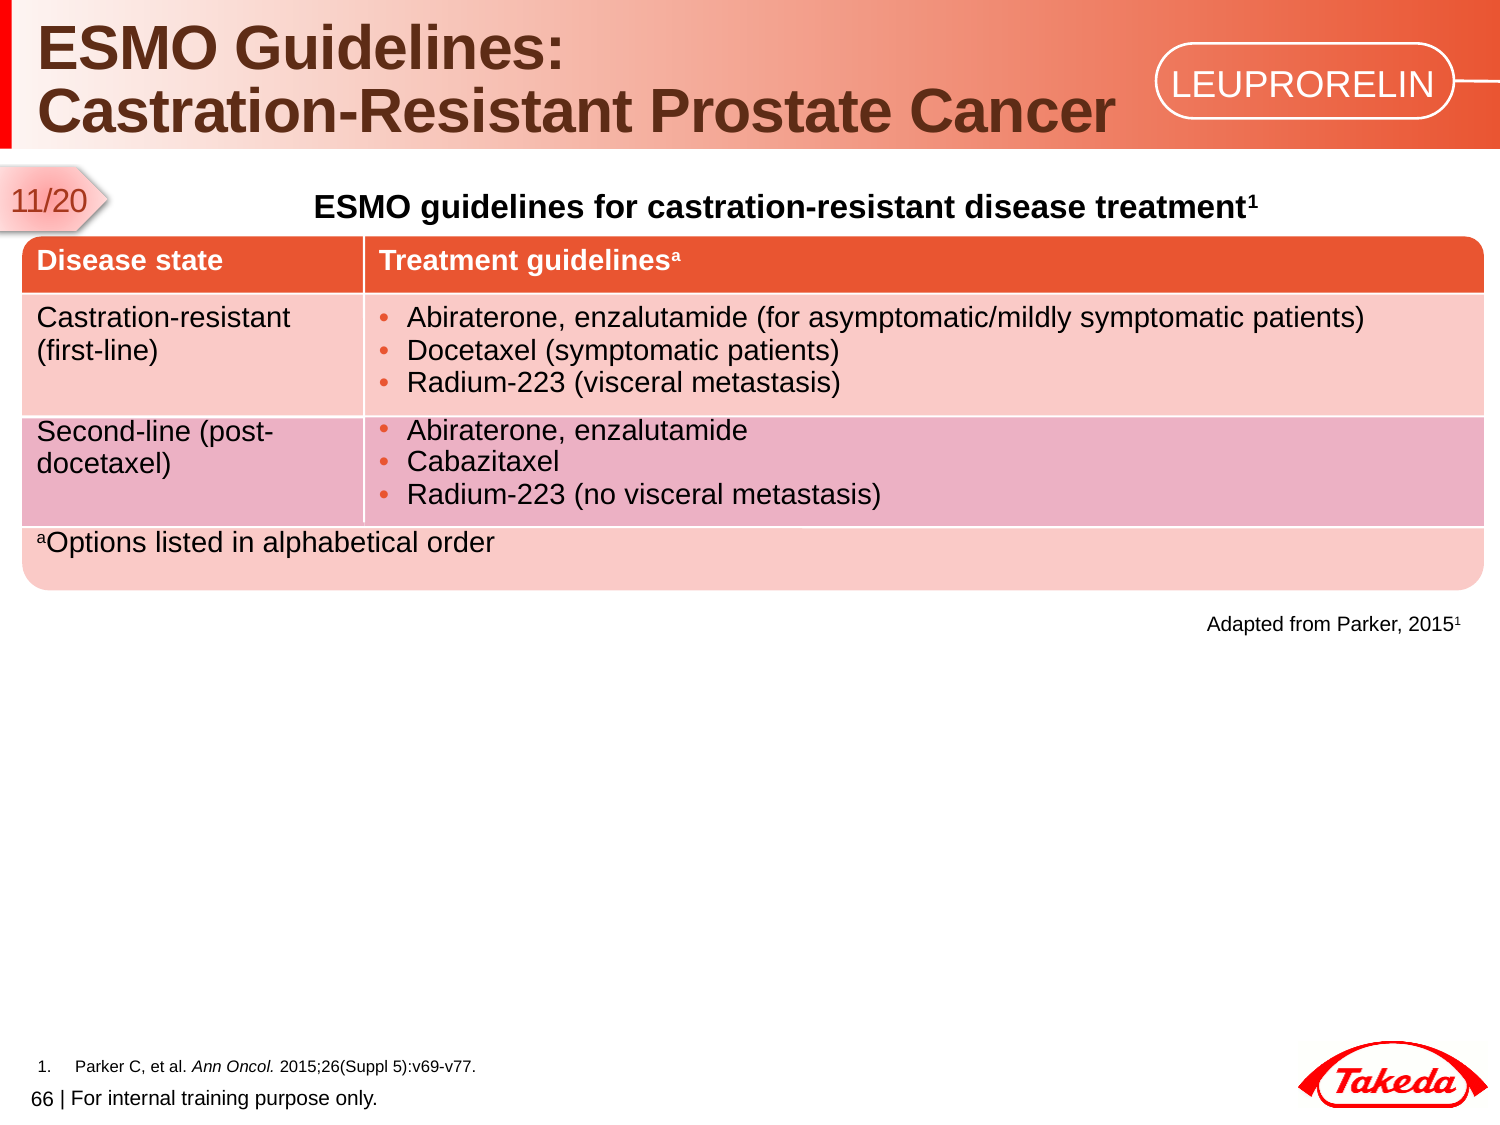

# ESMO Guidelines: Castration-Resistant Prostate Cancer

11/20
ESMO guidelines for castration-resistant disease treatment1

| Disease state | Treatment guidelinesa |
| --- | --- |
| Castration-resistant (first-line) | Abiraterone, enzalutamide (for asymptomatic/mildly symptomatic patients) Docetaxel (symptomatic patients) Radium-223 (visceral metastasis) |
| Second-line (post-docetaxel) | Abiraterone, enzalutamide Cabazitaxel Radium-223 (no visceral metastasis) |
| aOptions listed in alphabetical order |  |
Adapted from Parker, 20151

Parker C, et al. Ann Oncol. 2015;26(Suppl 5):v69-v77.